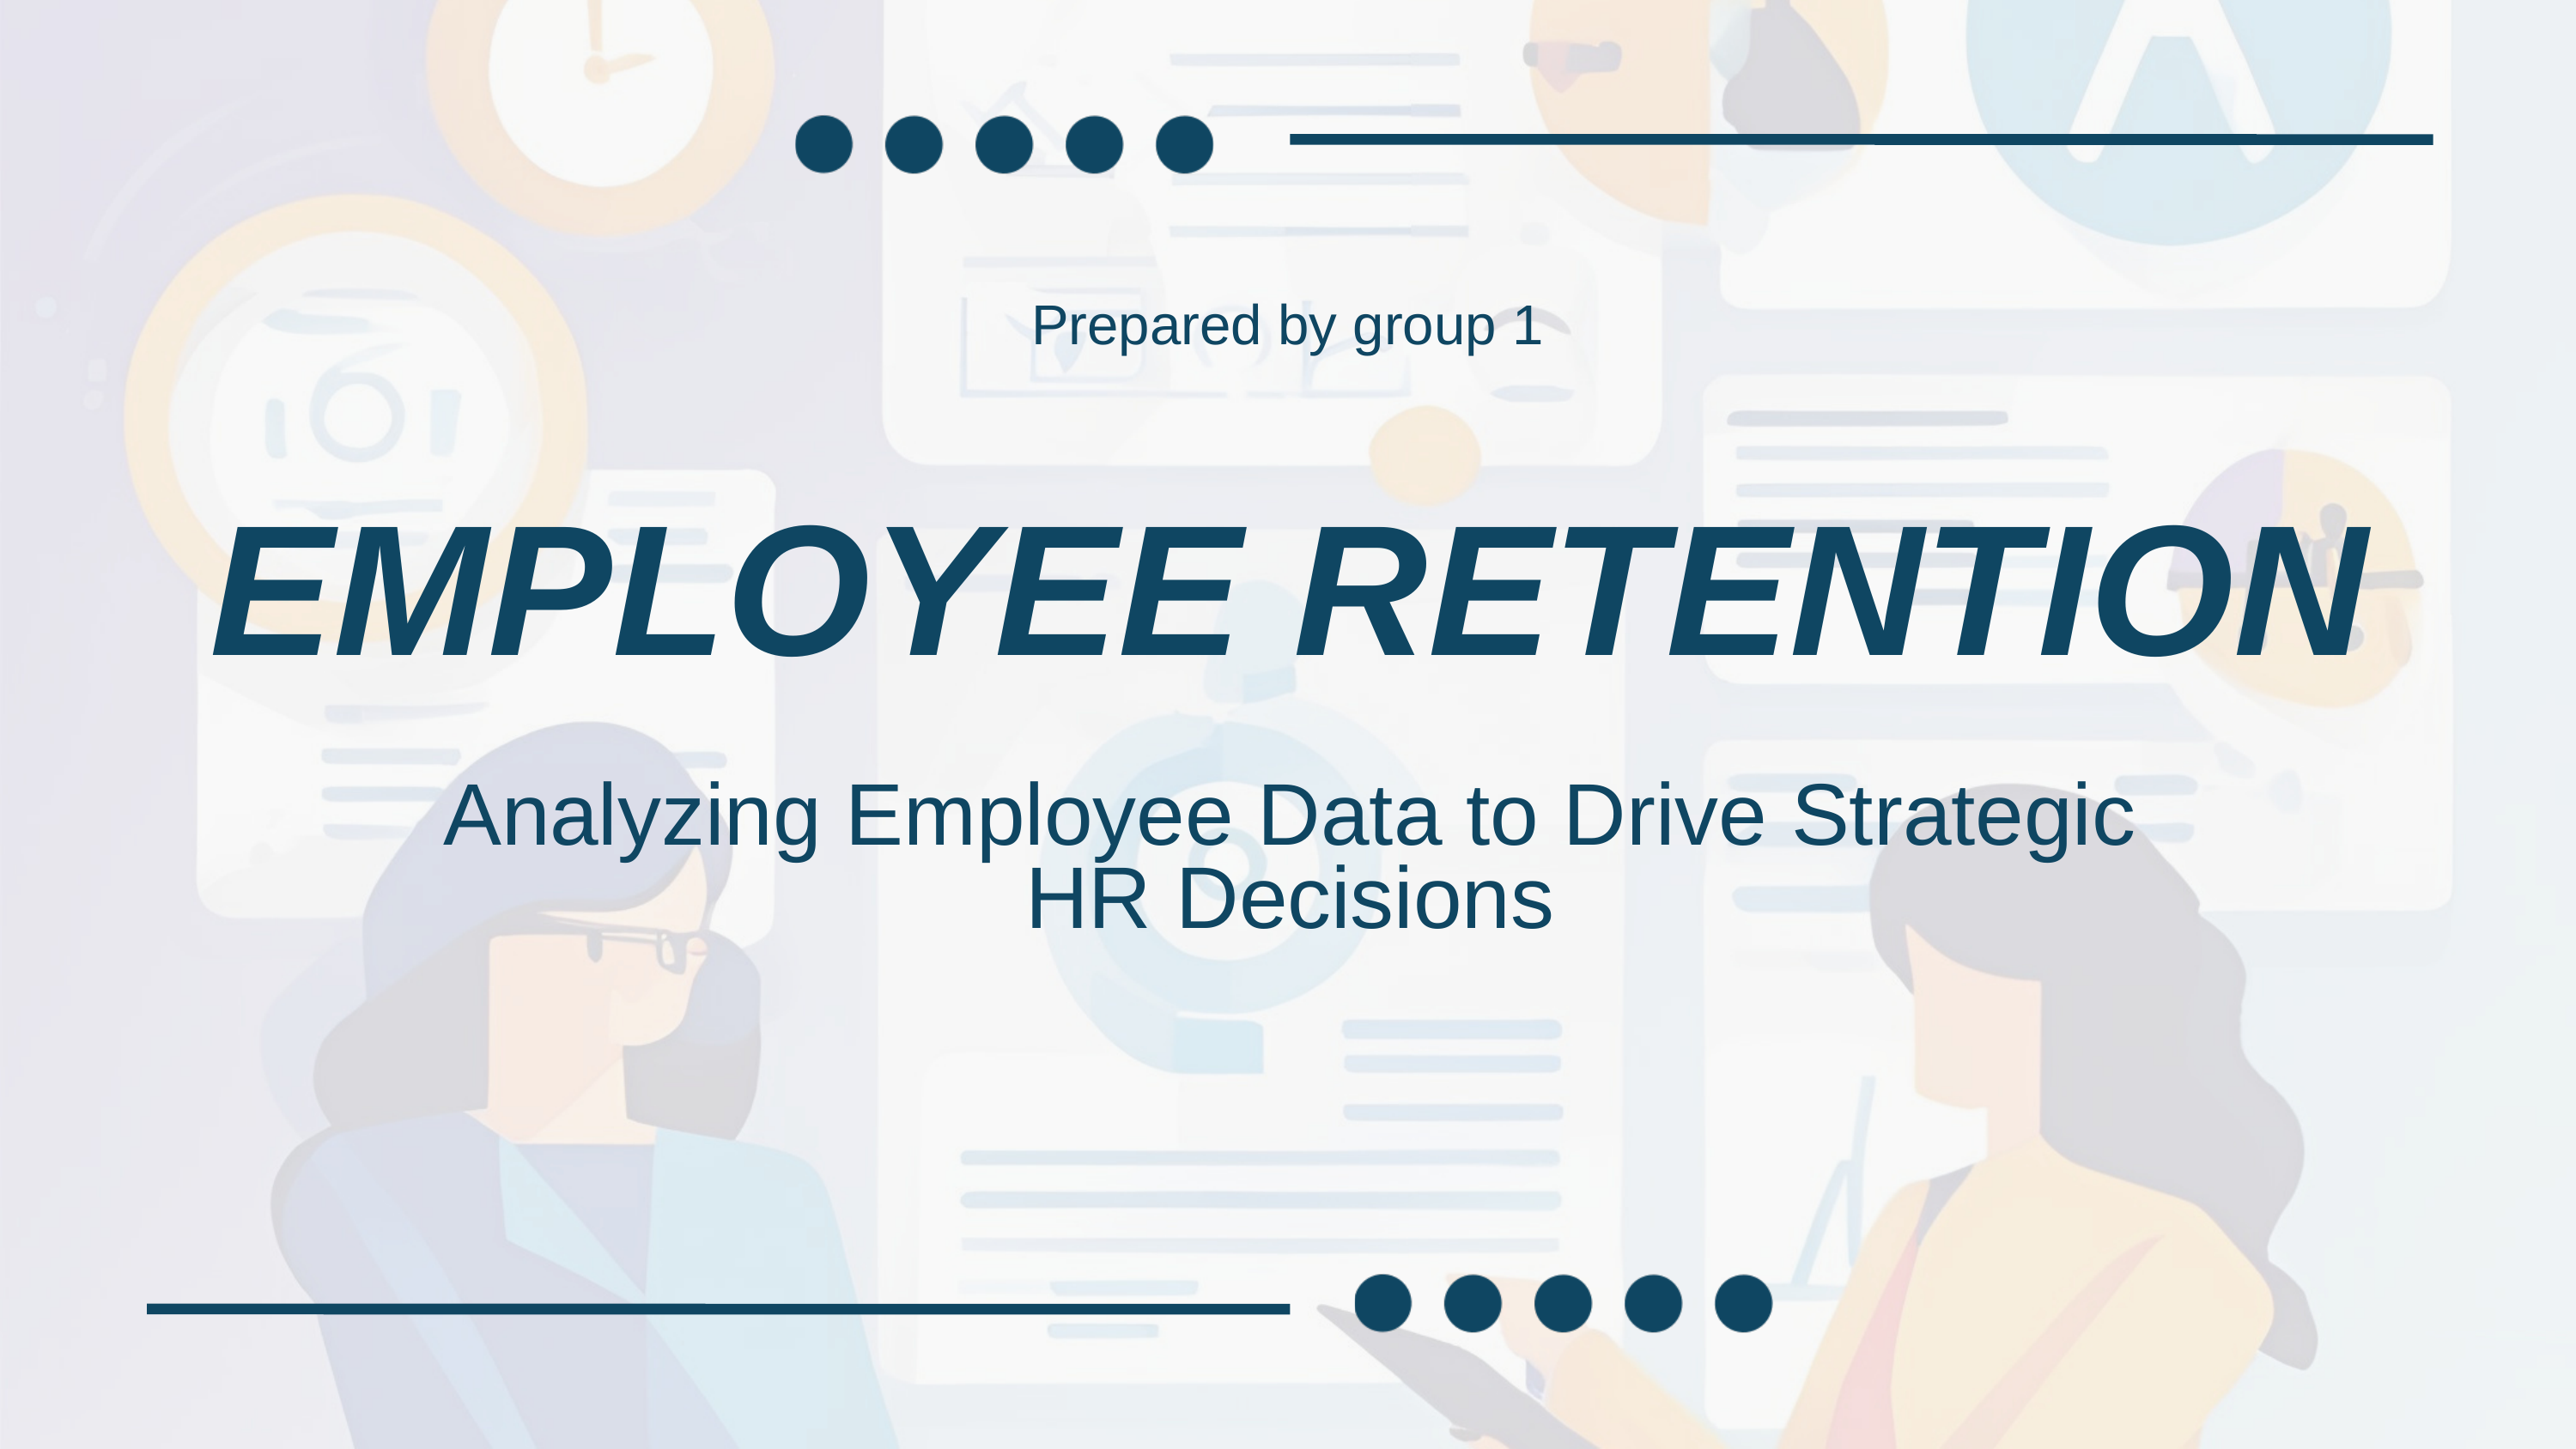

Prepared by group 1
EMPLOYEE RETENTION
Analyzing Employee Data to Drive Strategic HR Decisions